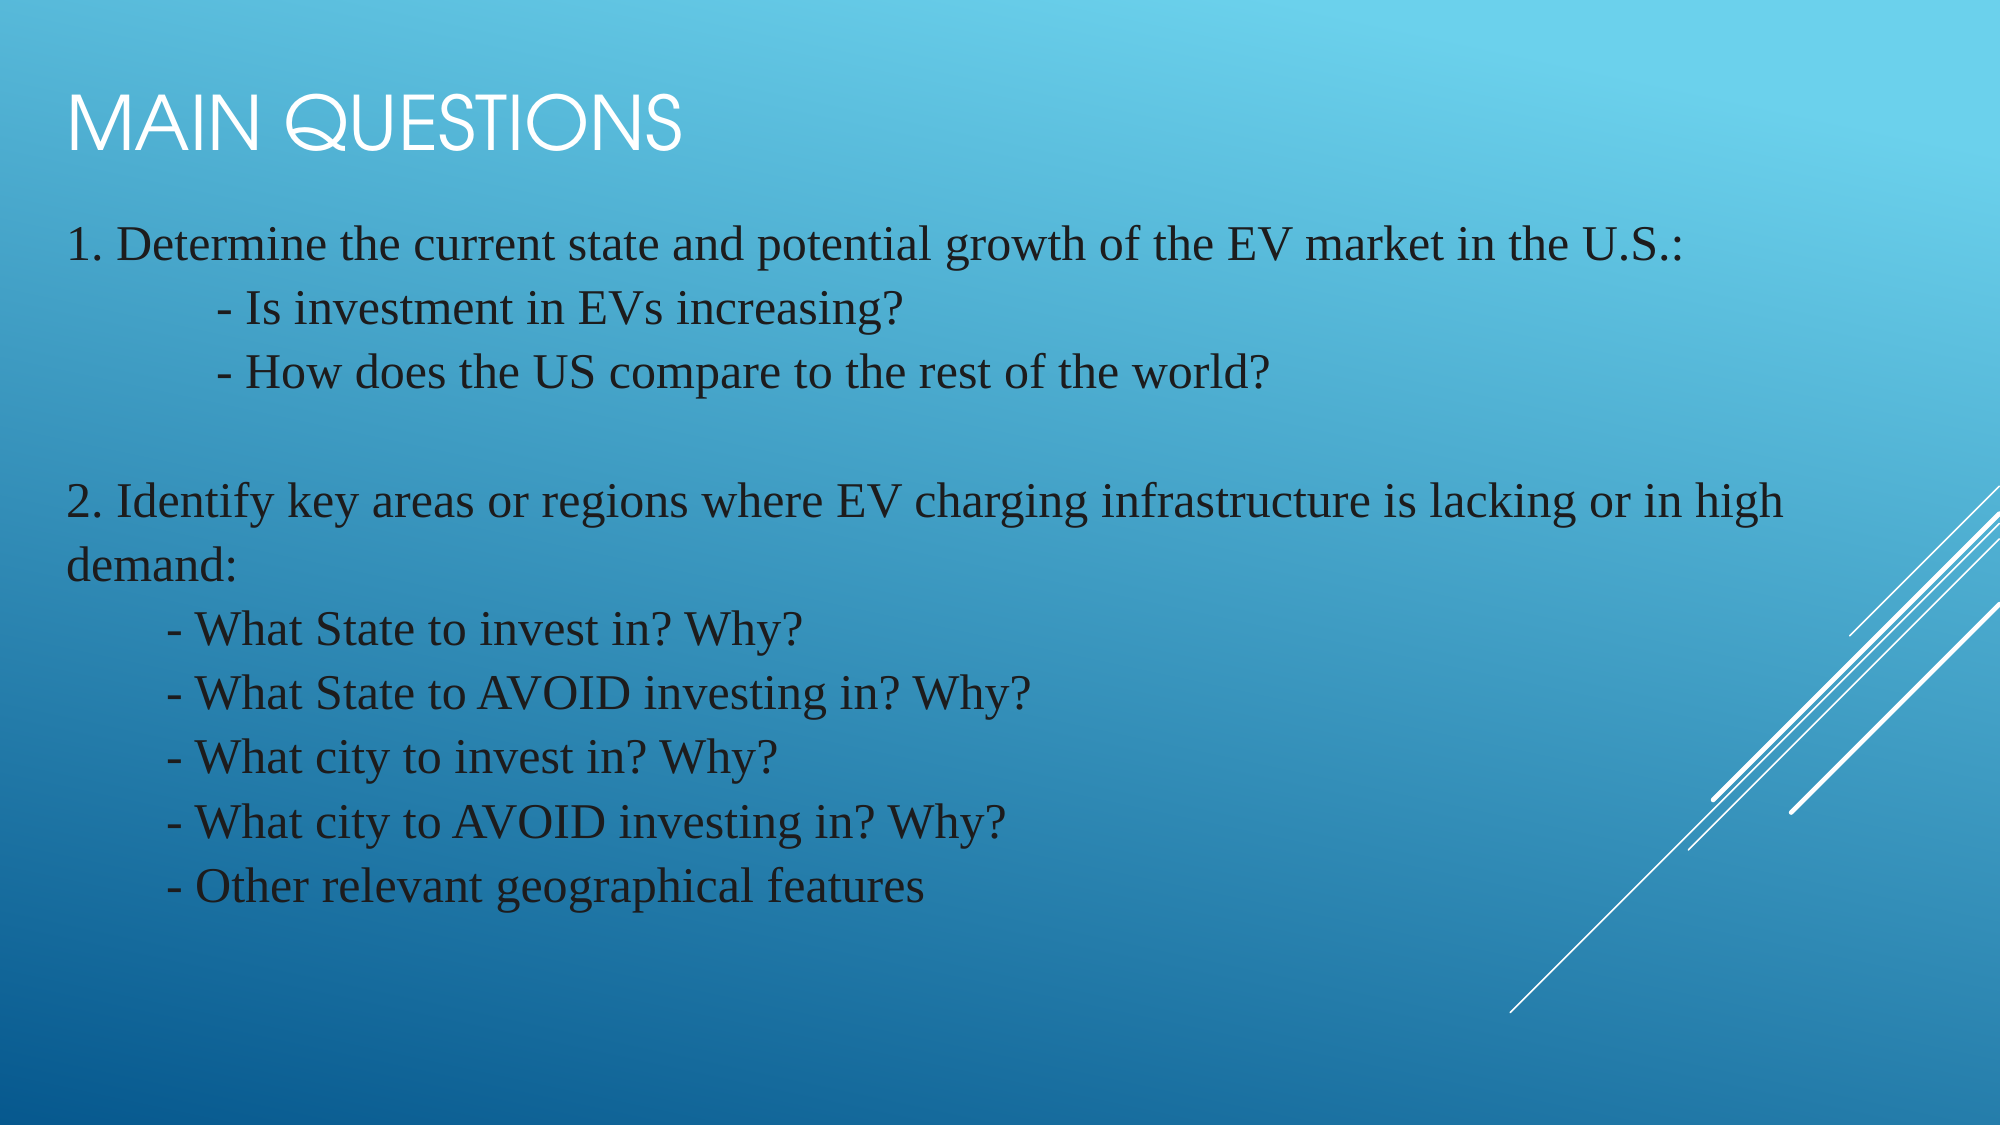

# Main Questions
1. Determine the current state and potential growth of the EV market in the U.S.:
	- Is investment in EVs increasing?
	- How does the US compare to the rest of the world?
2. Identify key areas or regions where EV charging infrastructure is lacking or in high demand:
        - What State to invest in? Why?
        - What State to AVOID investing in? Why?
        - What city to invest in? Why?
        - What city to AVOID investing in? Why?
        - Other relevant geographical features